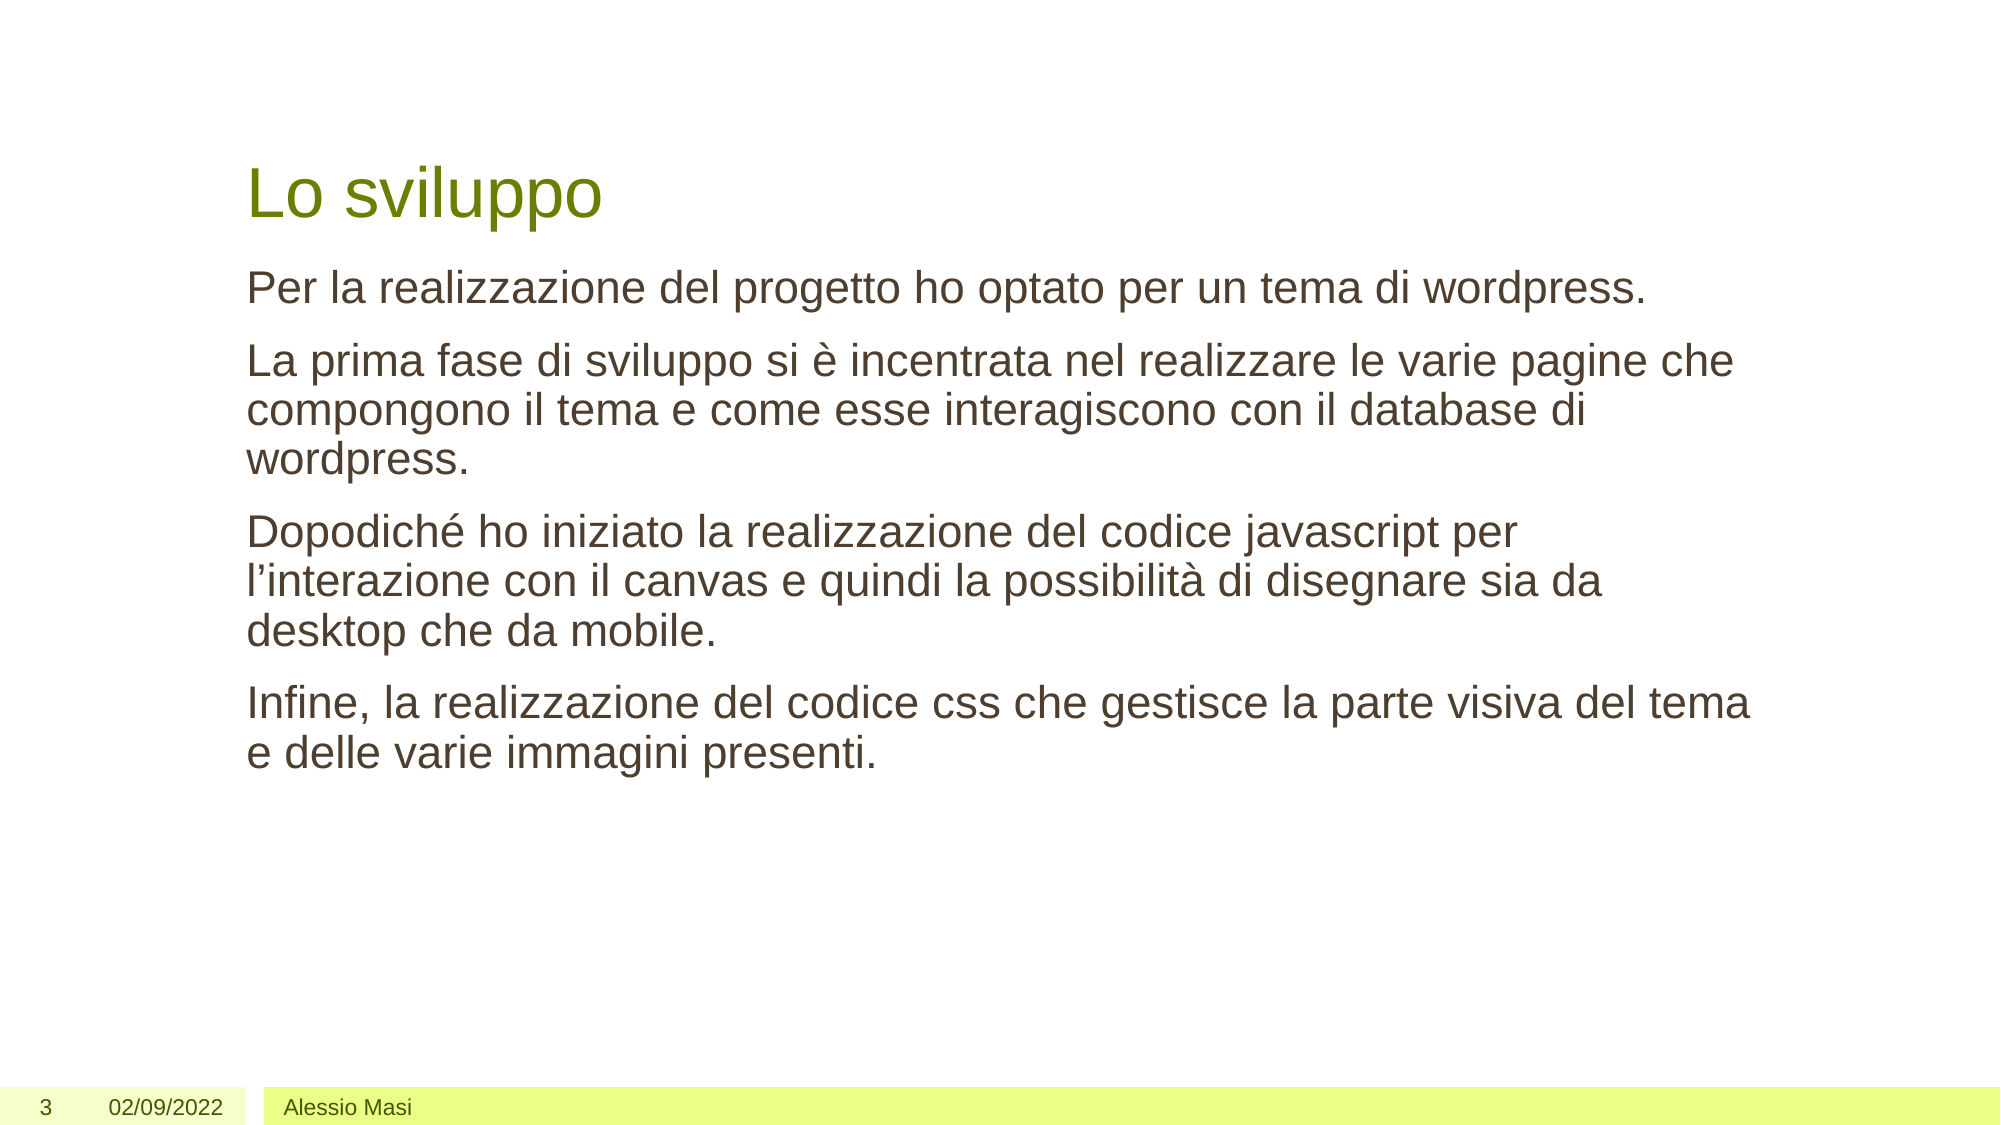

# Lo sviluppo
Per la realizzazione del progetto ho optato per un tema di wordpress.
La prima fase di sviluppo si è incentrata nel realizzare le varie pagine che compongono il tema e come esse interagiscono con il database di wordpress.
Dopodiché ho iniziato la realizzazione del codice javascript per l’interazione con il canvas e quindi la possibilità di disegnare sia da desktop che da mobile.
Infine, la realizzazione del codice css che gestisce la parte visiva del tema e delle varie immagini presenti.
3
02/09/2022
Alessio Masi